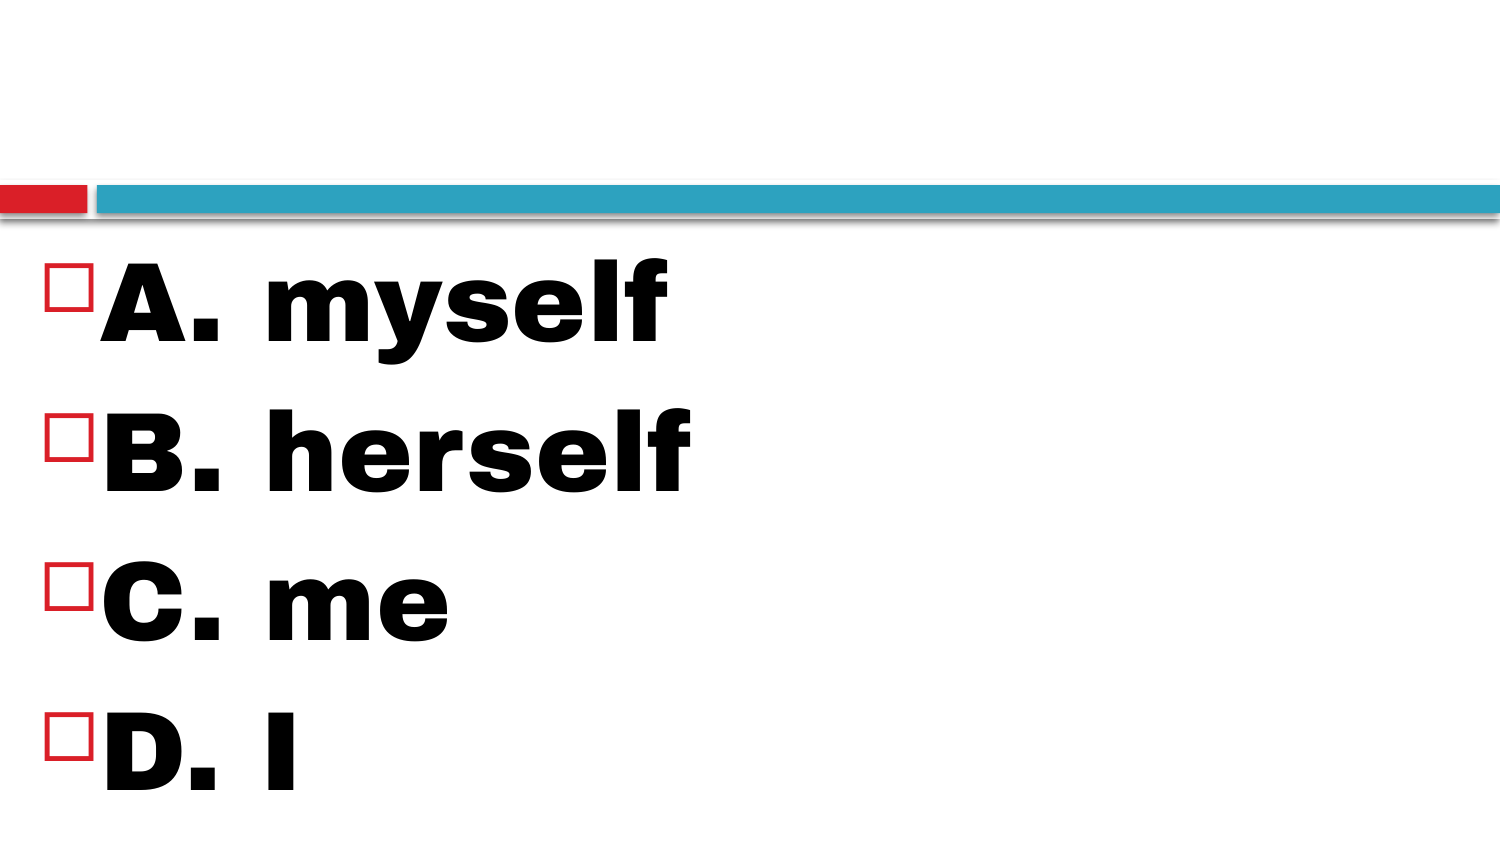

#
A. myself
B. herself
C. me
D. I